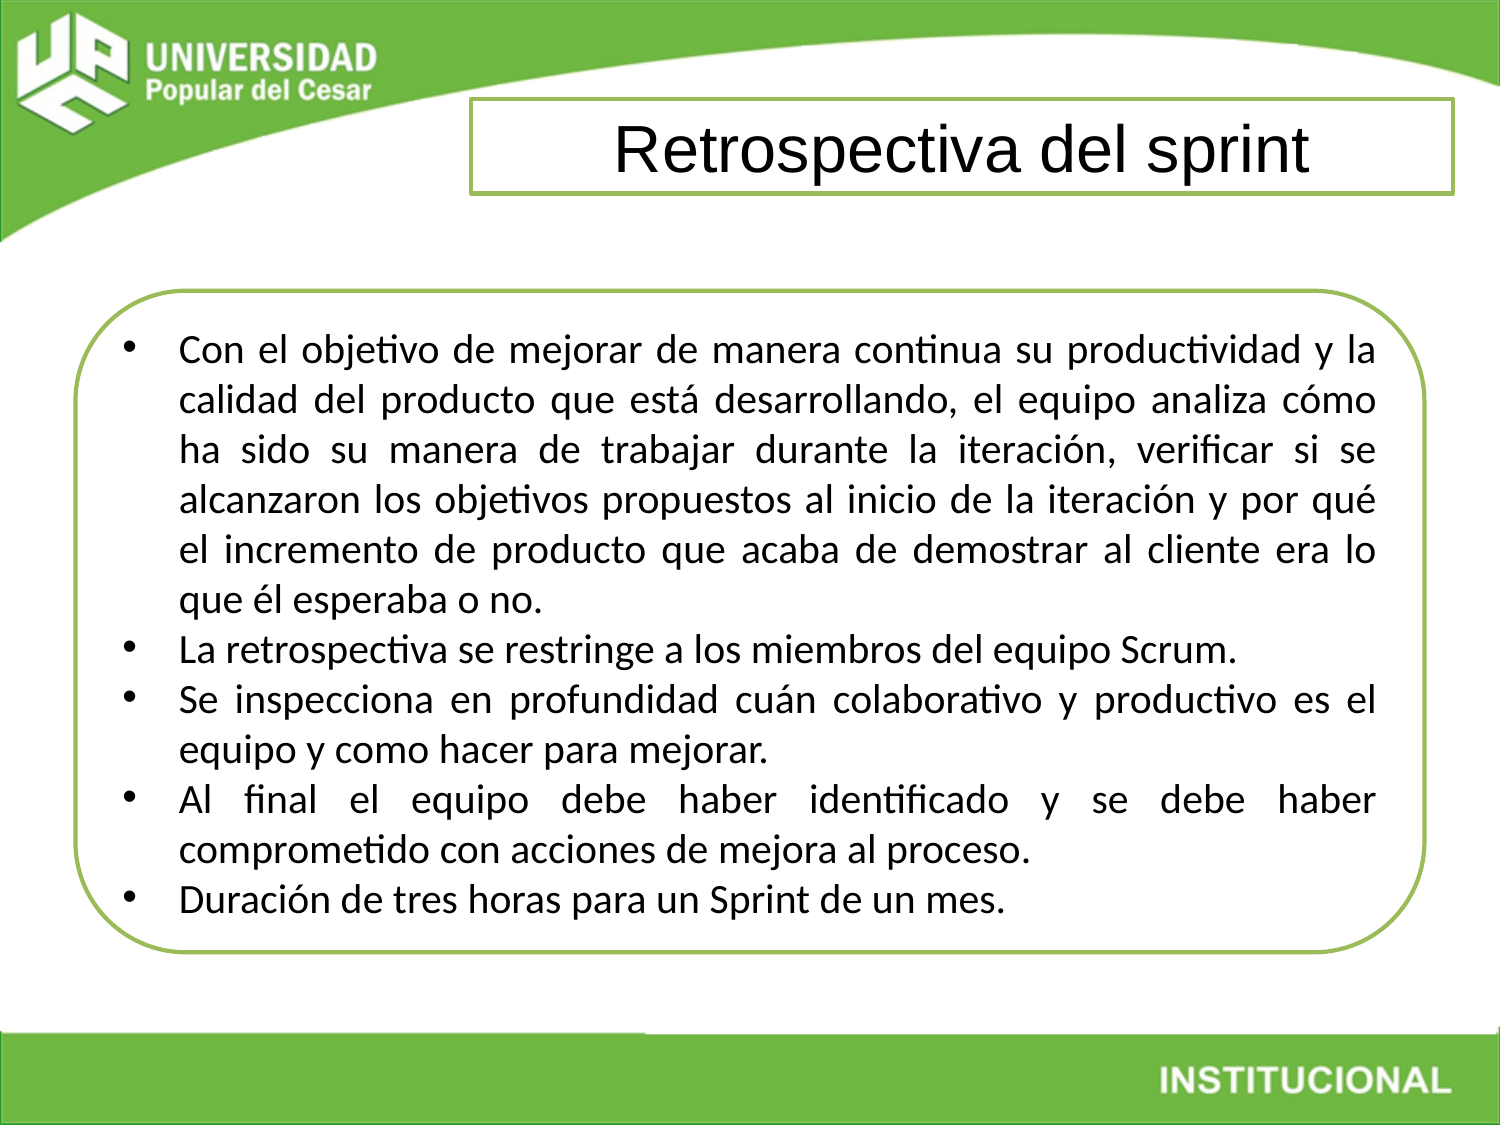

Retrospectiva del sprint
Con el objetivo de mejorar de manera continua su productividad y la calidad del producto que está desarrollando, el equipo analiza cómo ha sido su manera de trabajar durante la iteración, verificar si se alcanzaron los objetivos propuestos al inicio de la iteración y por qué el incremento de producto que acaba de demostrar al cliente era lo que él esperaba o no.
La retrospectiva se restringe a los miembros del equipo Scrum.
Se inspecciona en profundidad cuán colaborativo y productivo es el equipo y como hacer para mejorar.
Al final el equipo debe haber identificado y se debe haber comprometido con acciones de mejora al proceso.
Duración de tres horas para un Sprint de un mes.